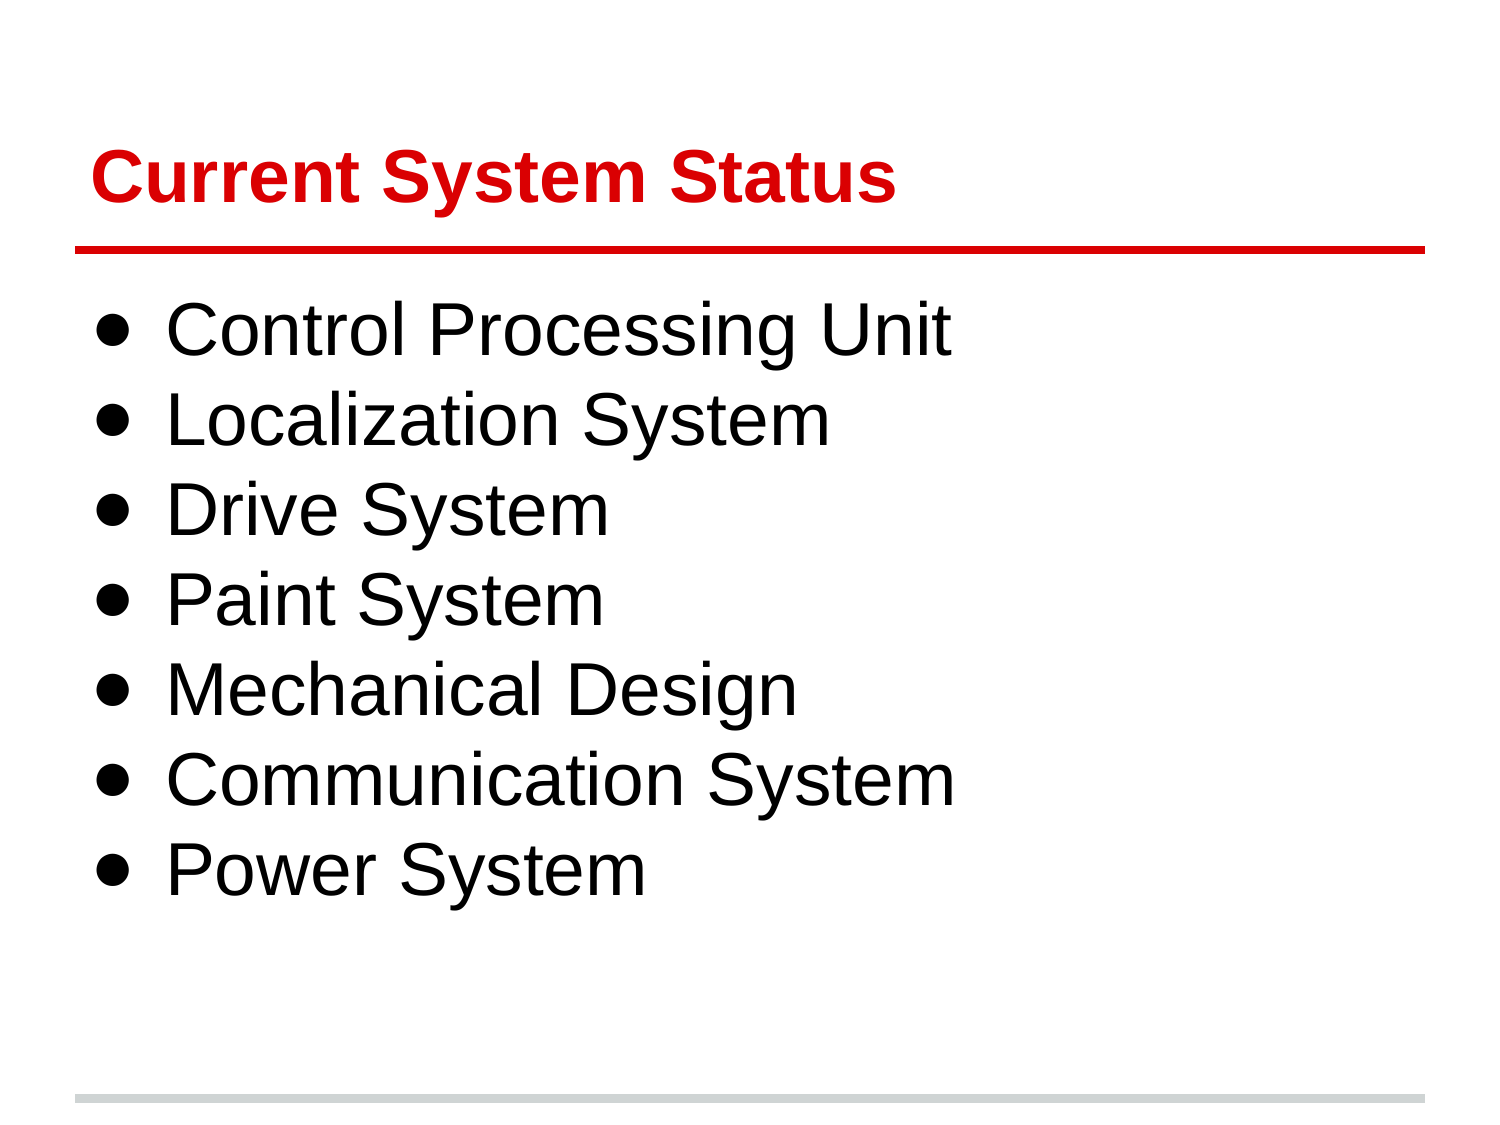

# Current System Status
Control Processing Unit
Localization System
Drive System
Paint System
Mechanical Design
Communication System
Power System